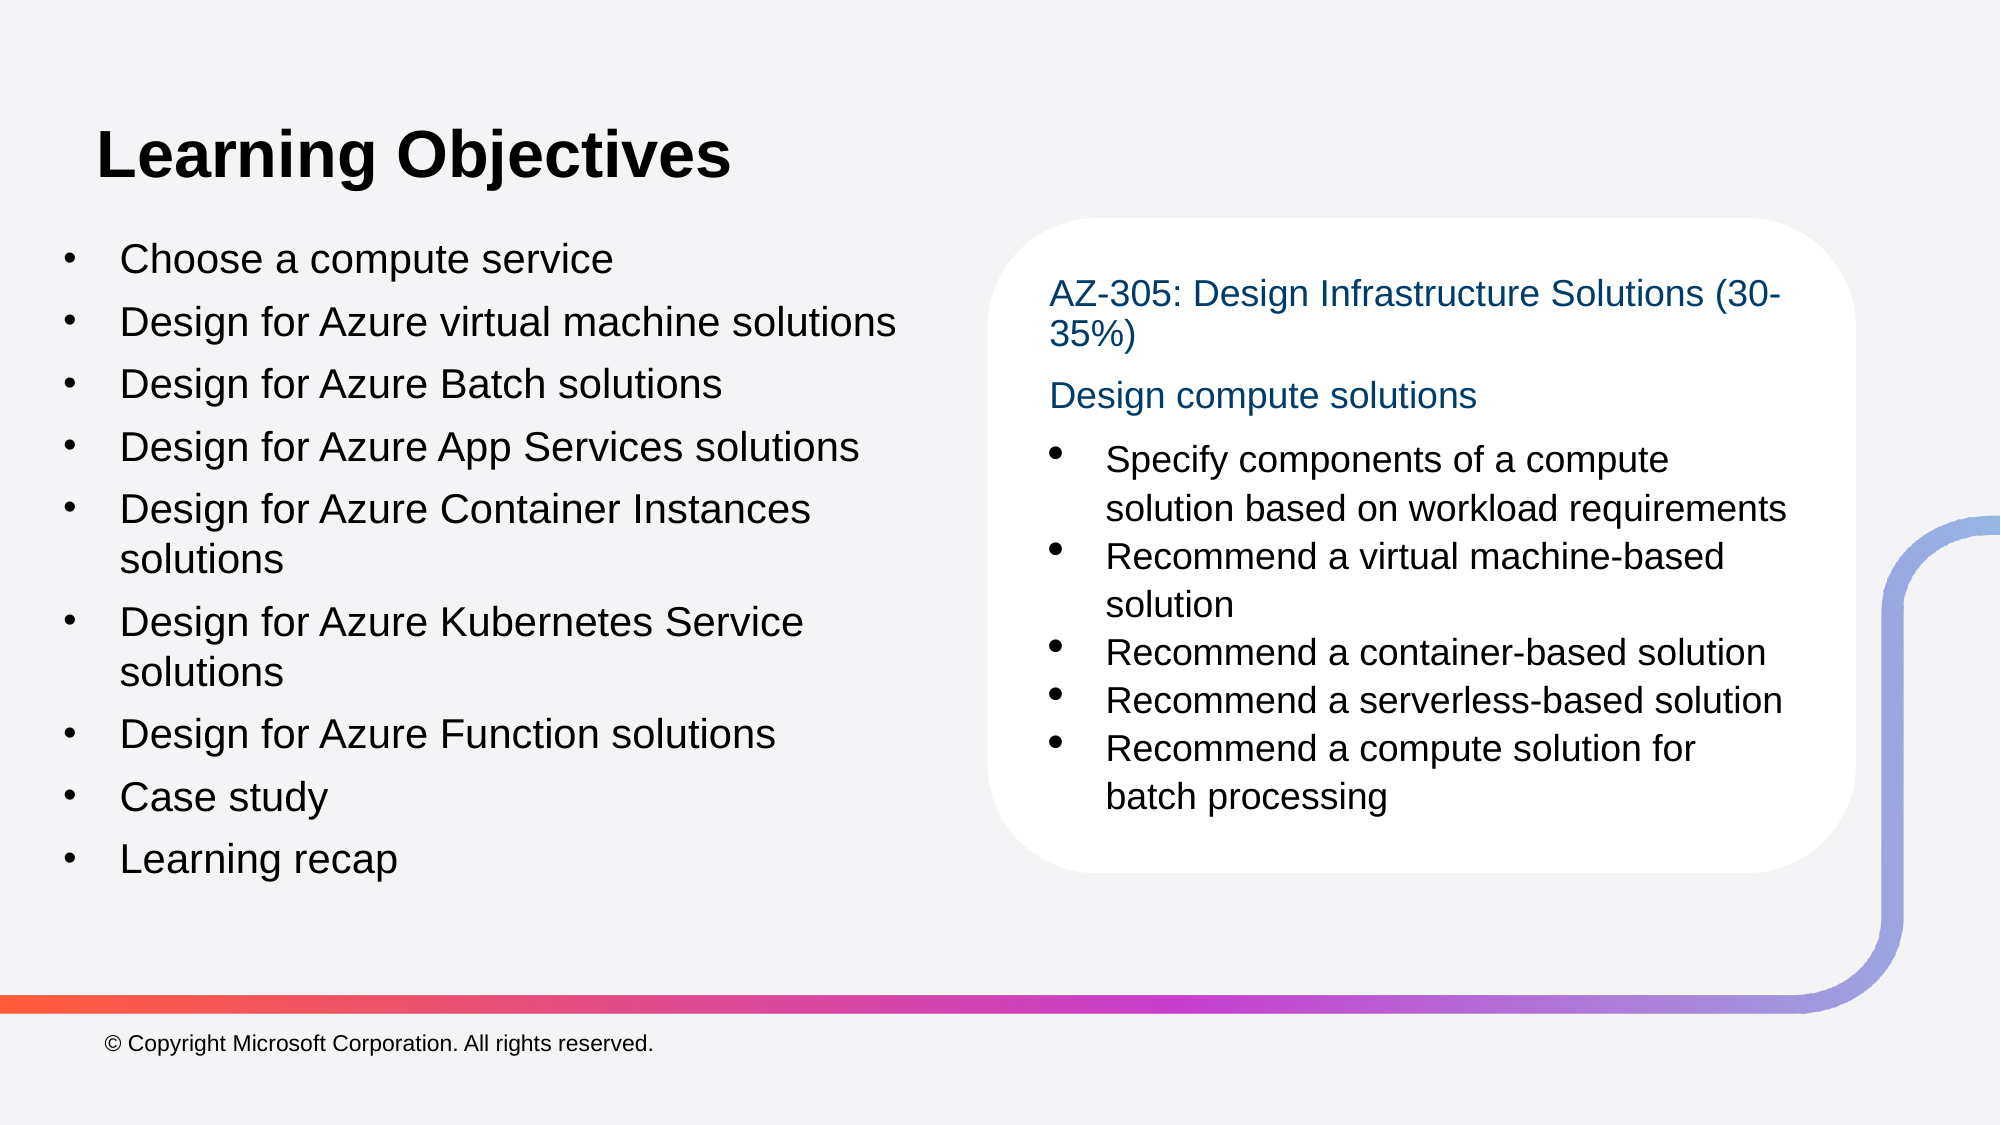

# Learning Objectives
AZ-305: Design Infrastructure Solutions (30-35%)
Design compute solutions
Specify components of a compute solution based on workload requirements
Recommend a virtual machine-based solution
Recommend a container-based solution
Recommend a serverless-based solution
Recommend a compute solution for batch processing
Choose a compute service
Design for Azure virtual machine solutions
Design for Azure Batch solutions
Design for Azure App Services solutions
Design for Azure Container Instances solutions
Design for Azure Kubernetes Service solutions
Design for Azure Function solutions
Case study
Learning recap